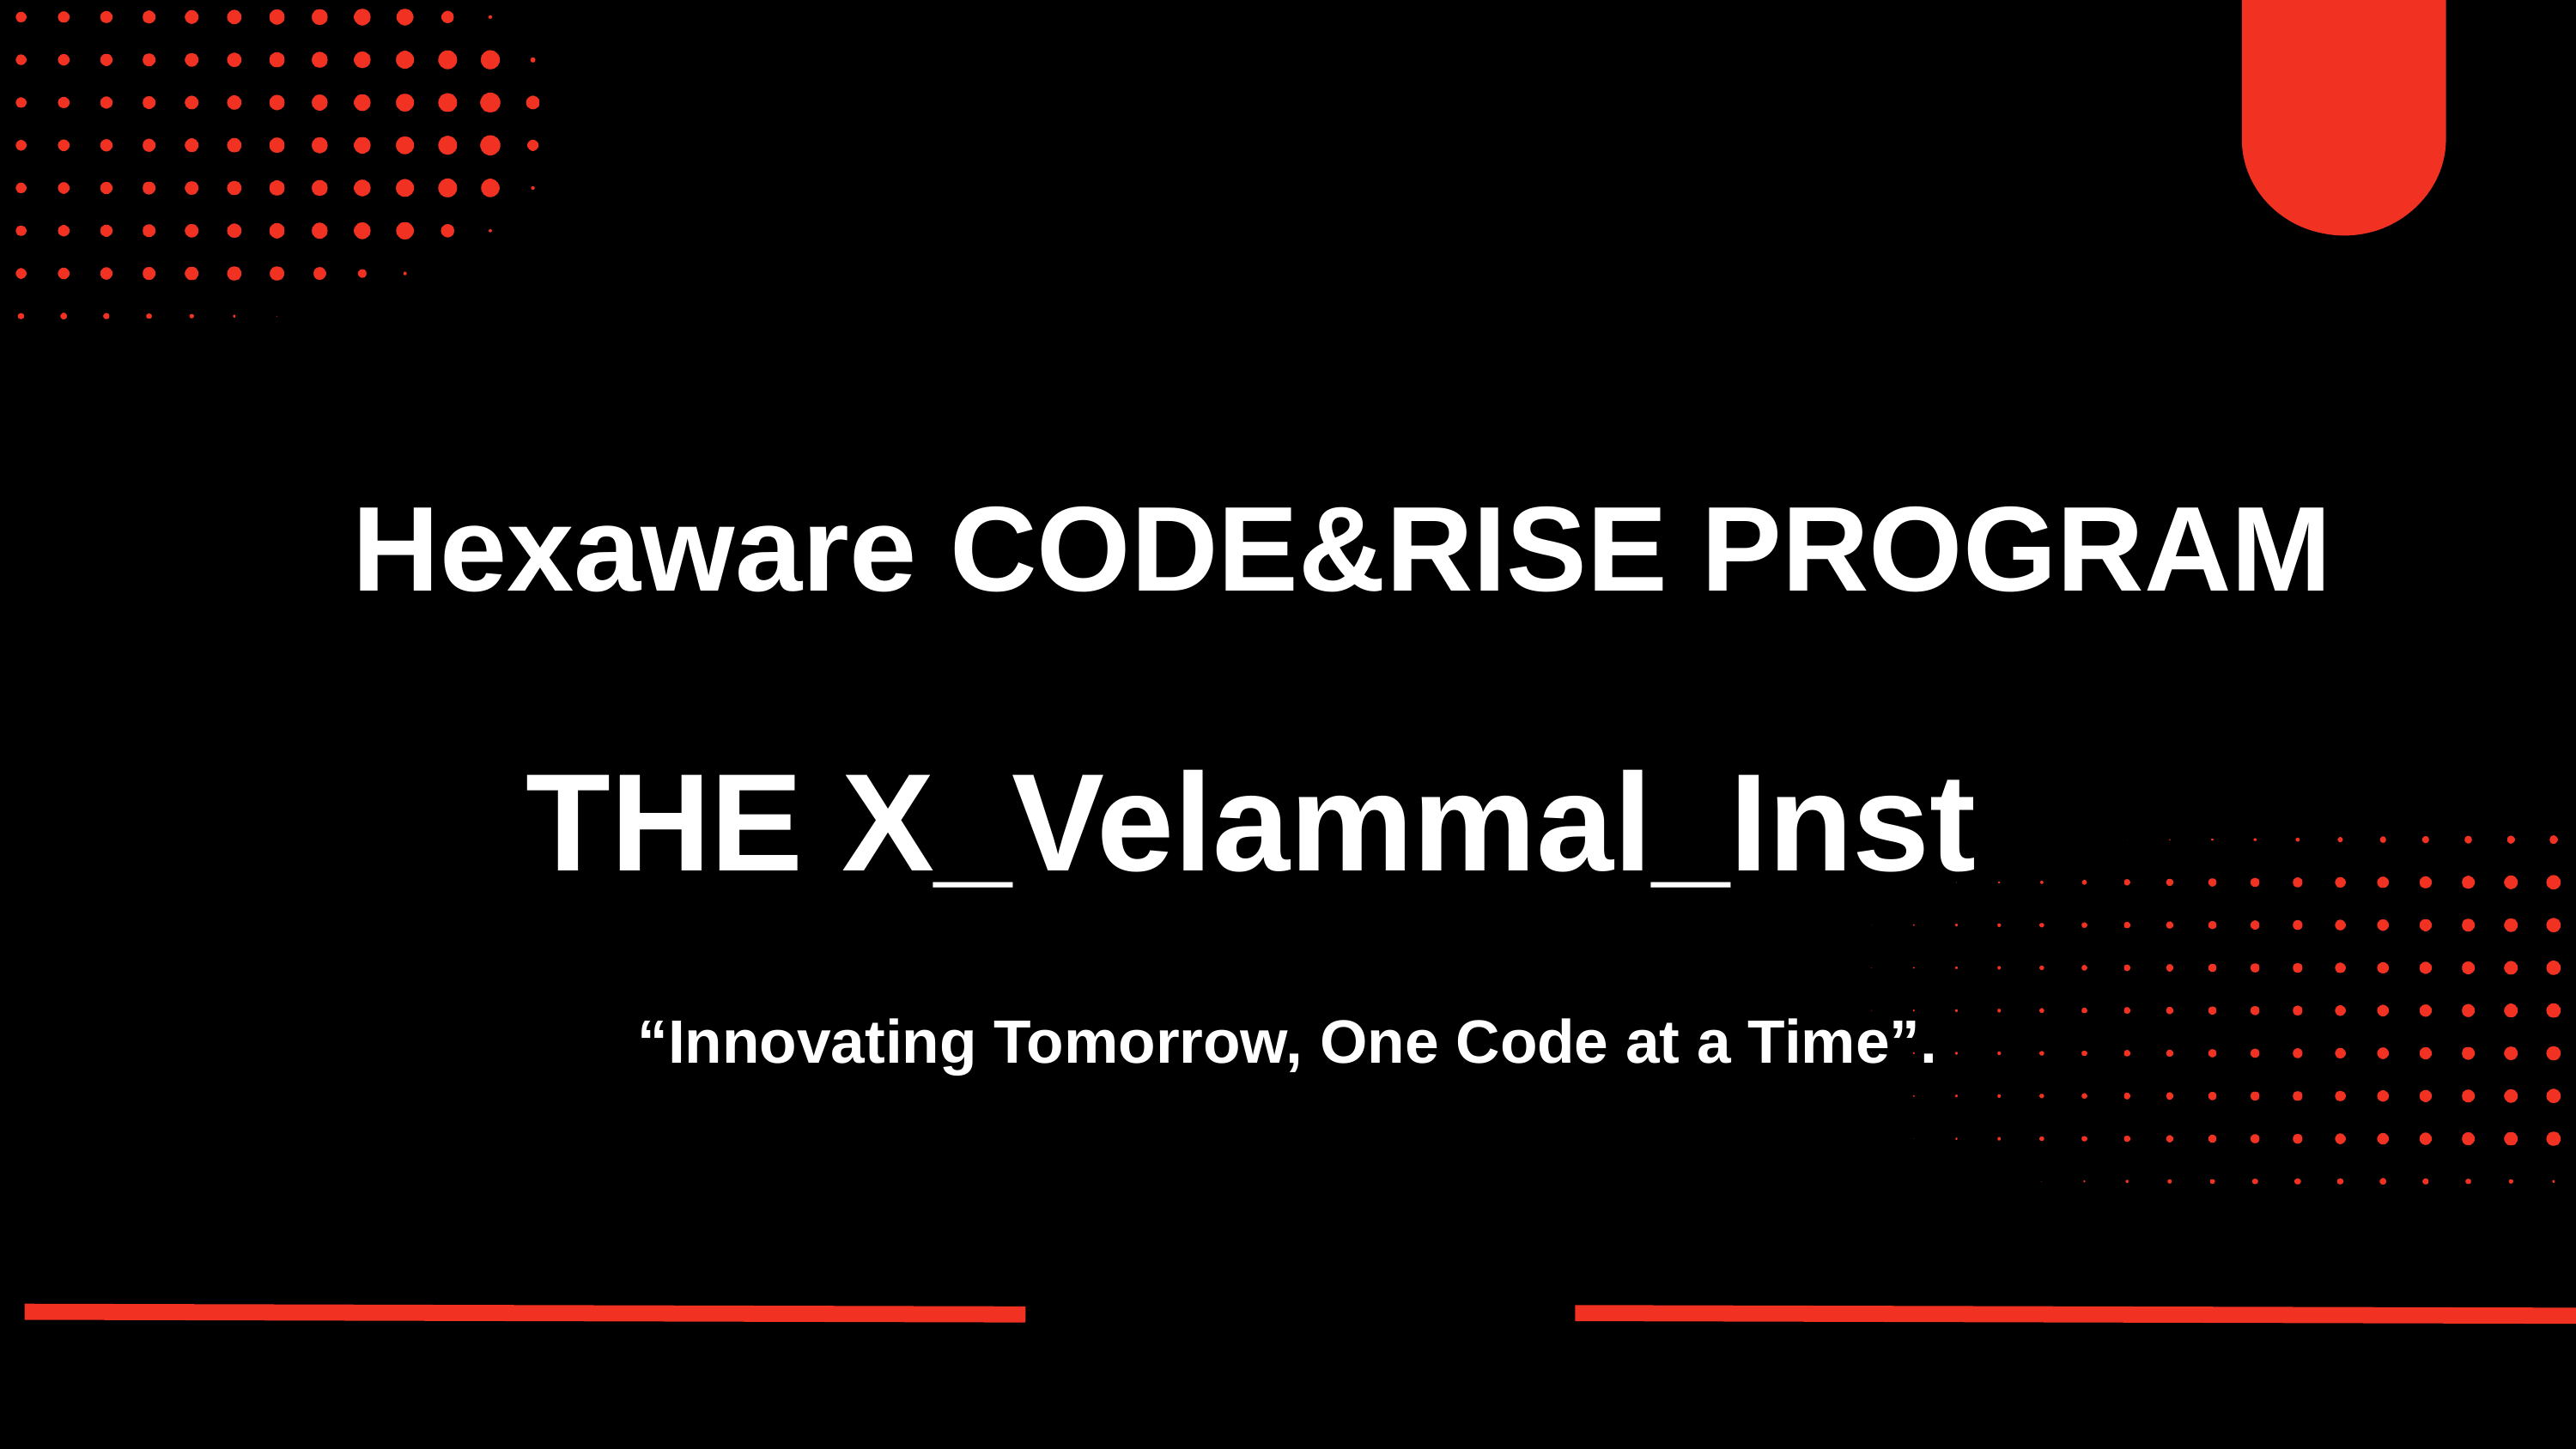

Hexaware CODE&RISE PROGRAM
THE X_Velammal_Inst

“Innovating Tomorrow, One Code at a Time”.